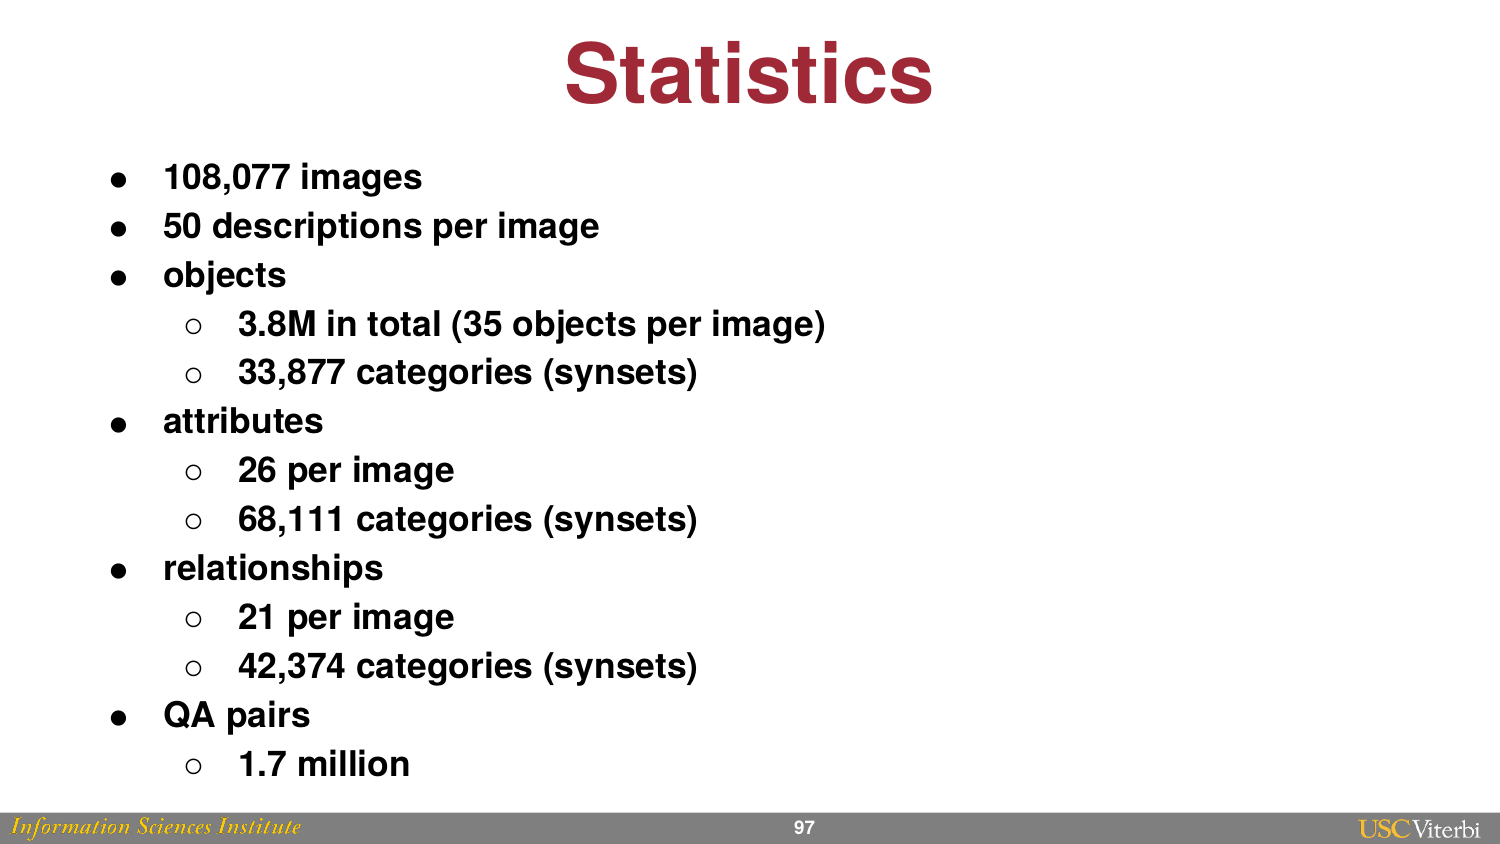

# Statistics
108,077 images
50 descriptions per image
objects
3.8M in total (35 objects per image)
33,877 categories (synsets)
attributes
26 per image
68,111 categories (synsets)
relationships
21 per image
42,374 categories (synsets)
QA pairs
1.7 million
97